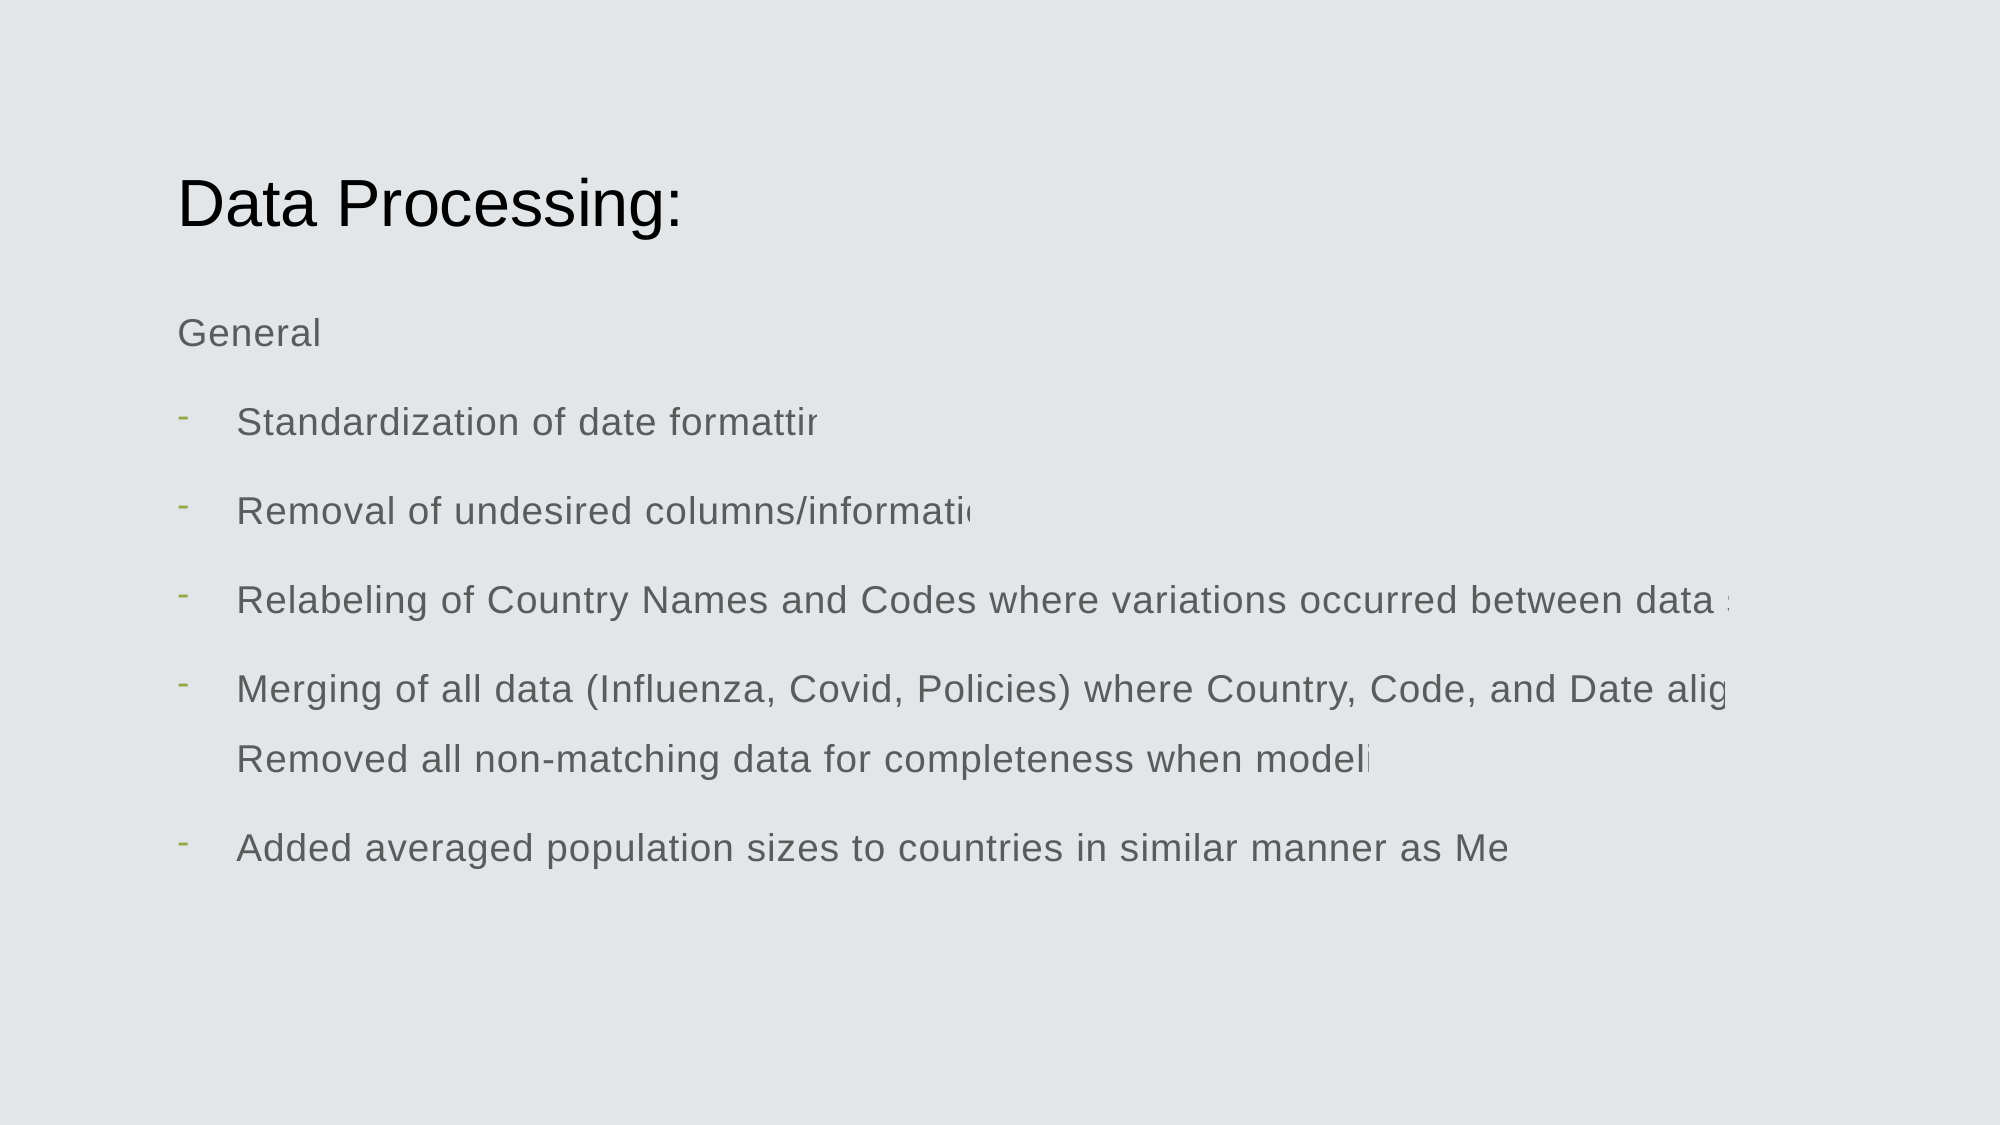

# Data Processing:
General:
Standardization of date formatting
Removal of undesired columns/information
Relabeling of Country Names and Codes where variations occurred between data sets.
Merging of all data (Influenza, Covid, Policies) where Country, Code, and Date aligned. Removed all non-matching data for completeness when modeling.
Added averaged population sizes to countries in similar manner as Merge.